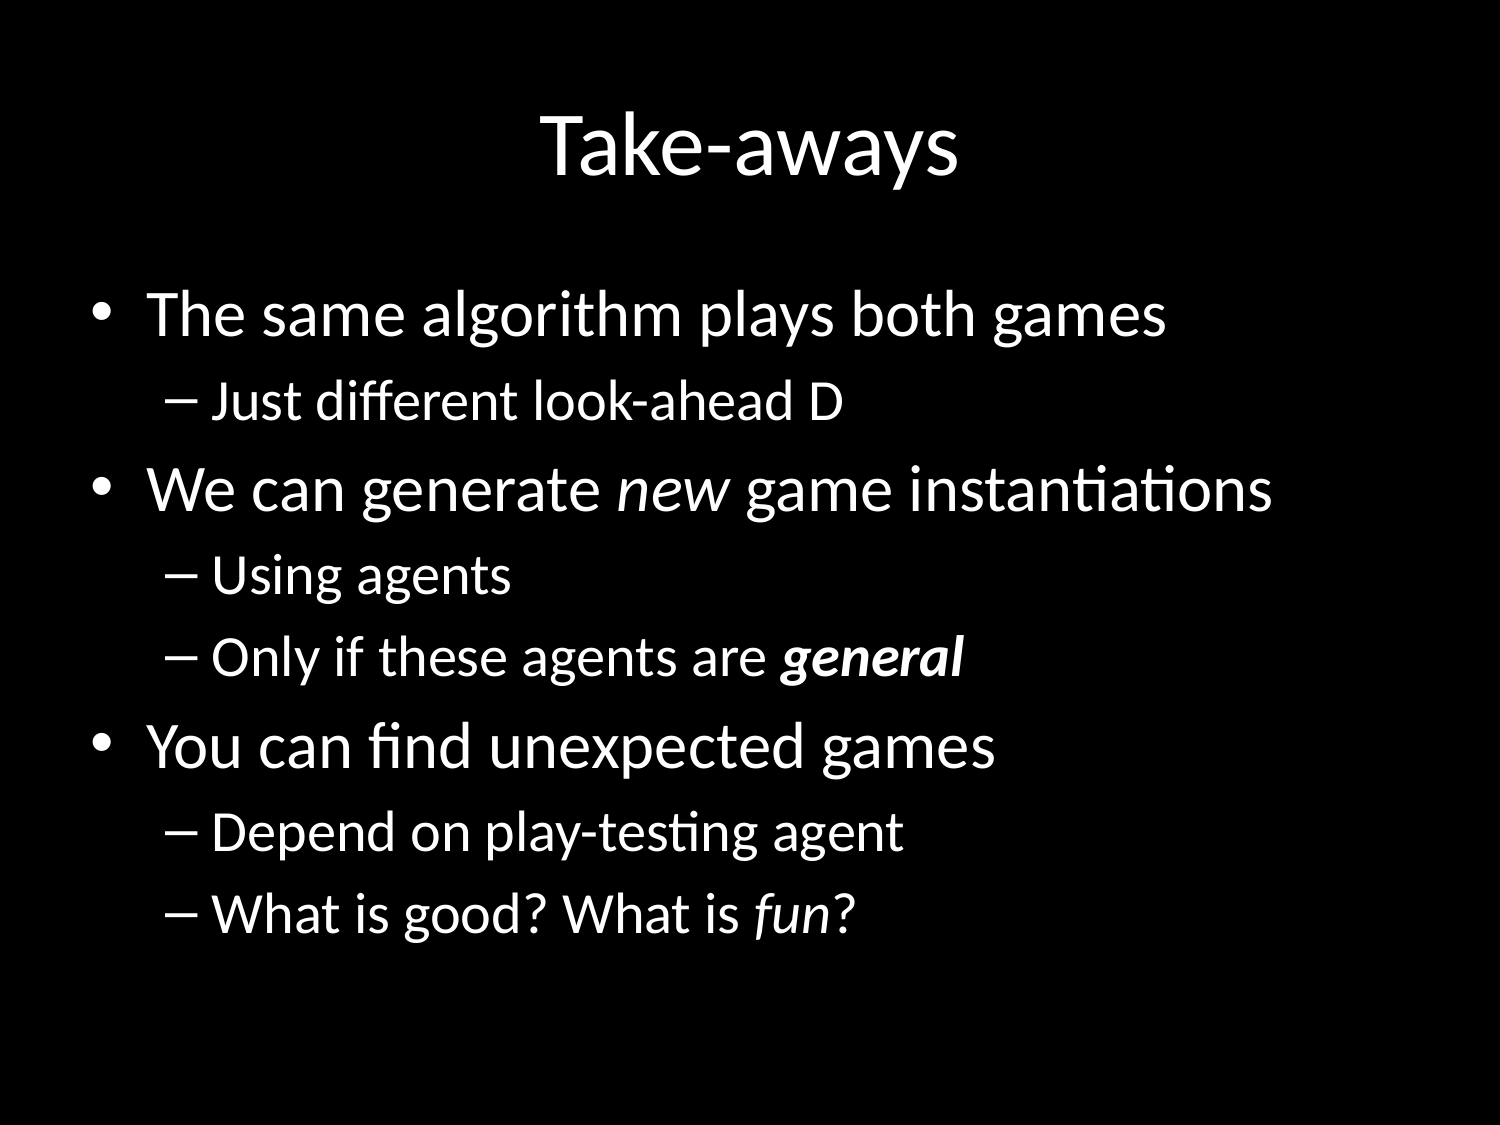

# Take-aways
The same algorithm plays both games
Just different look-ahead D
We can generate new game instantiations
Using agents
Only if these agents are general
You can find unexpected games
Depend on play-testing agent
What is good? What is fun?